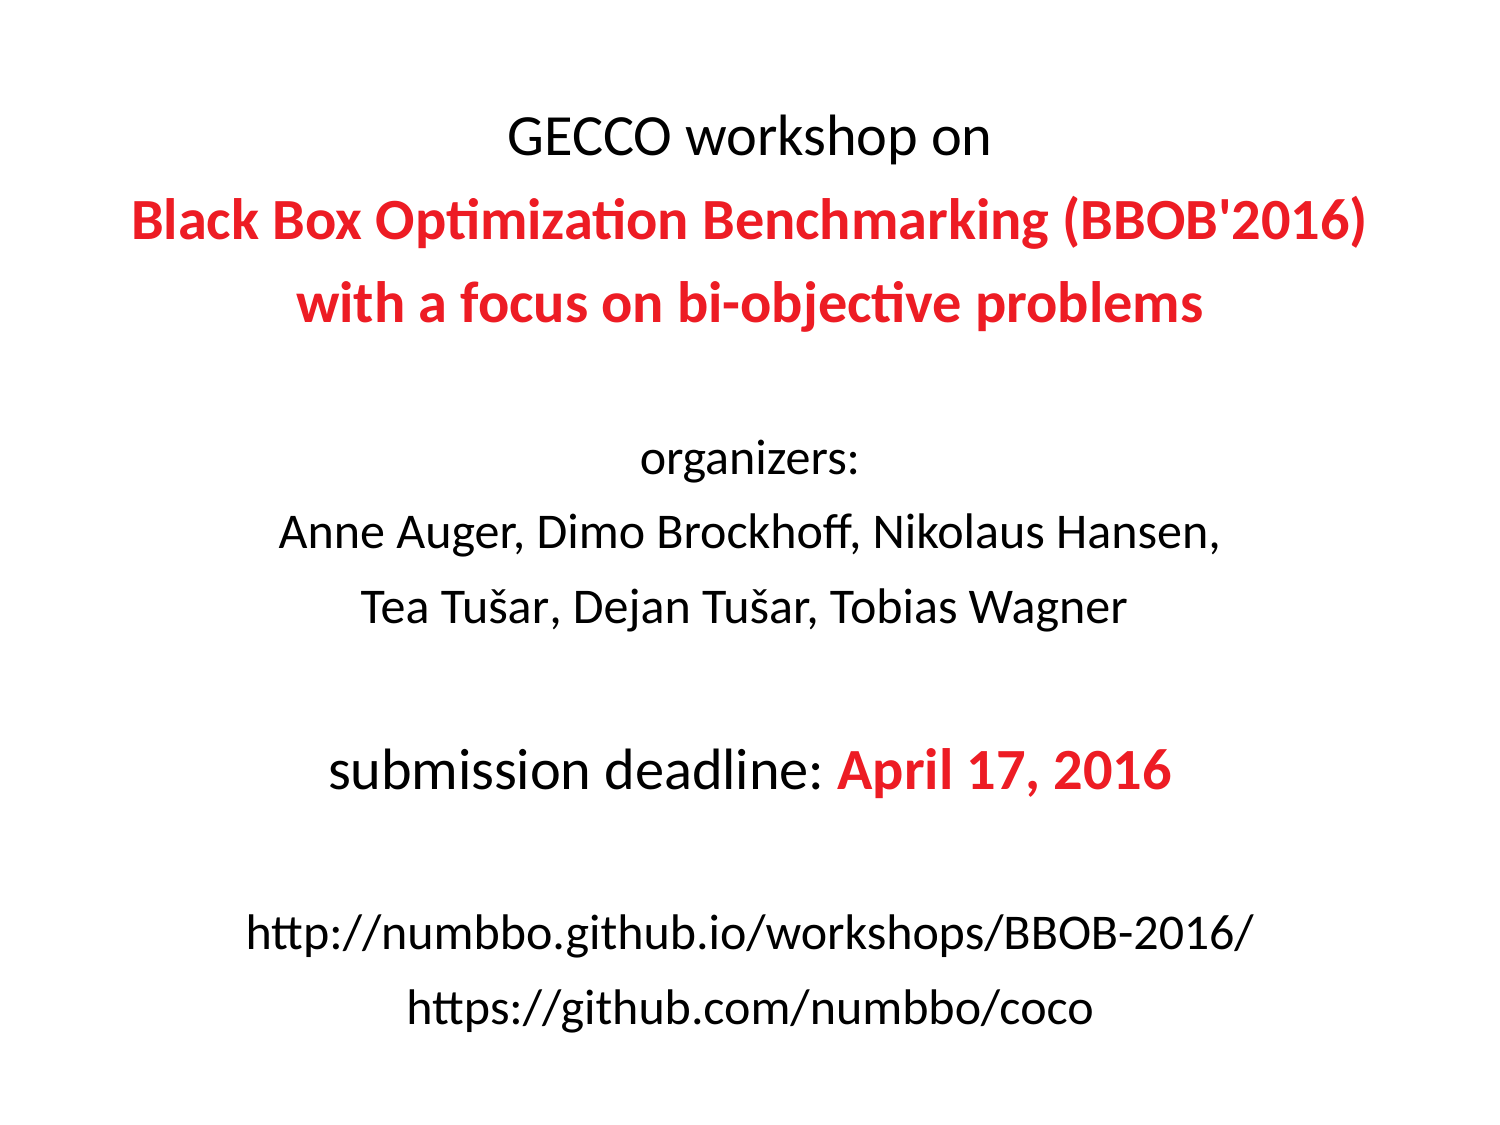

GECCO workshop on
Black Box Optimization Benchmarking (BBOB'2016)
with a focus on bi-objective problems

organizers:
Anne Auger, Dimo Brockhoff, Nikolaus Hansen,
Tea Tušar, Dejan Tušar, Tobias Wagner

submission deadline: April 17, 2016

http://numbbo.github.io/workshops/BBOB-2016/
https://github.com/numbbo/coco